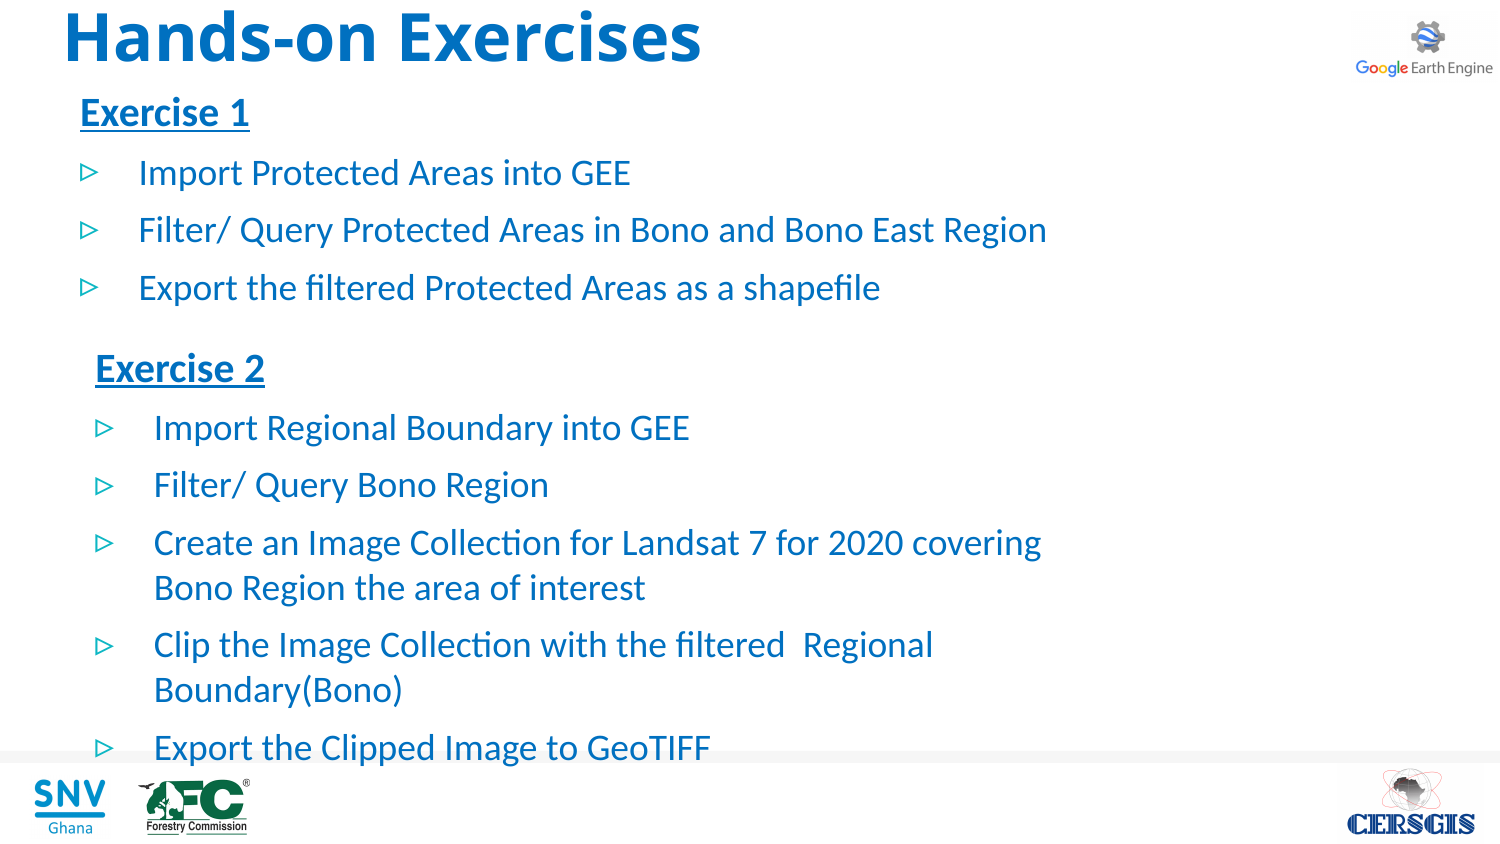

# Hands-on Exercises
Exercise 1
Import Protected Areas into GEE
Filter/ Query Protected Areas in Bono and Bono East Region
Export the filtered Protected Areas as a shapefile

Exercise 2
Import Regional Boundary into GEE
Filter/ Query Bono Region
Create an Image Collection for Landsat 7 for 2020 covering  Bono Region the area of interest
Clip the Image Collection with the filtered  Regional Boundary(Bono)
Export the Clipped Image to GeoTIFF